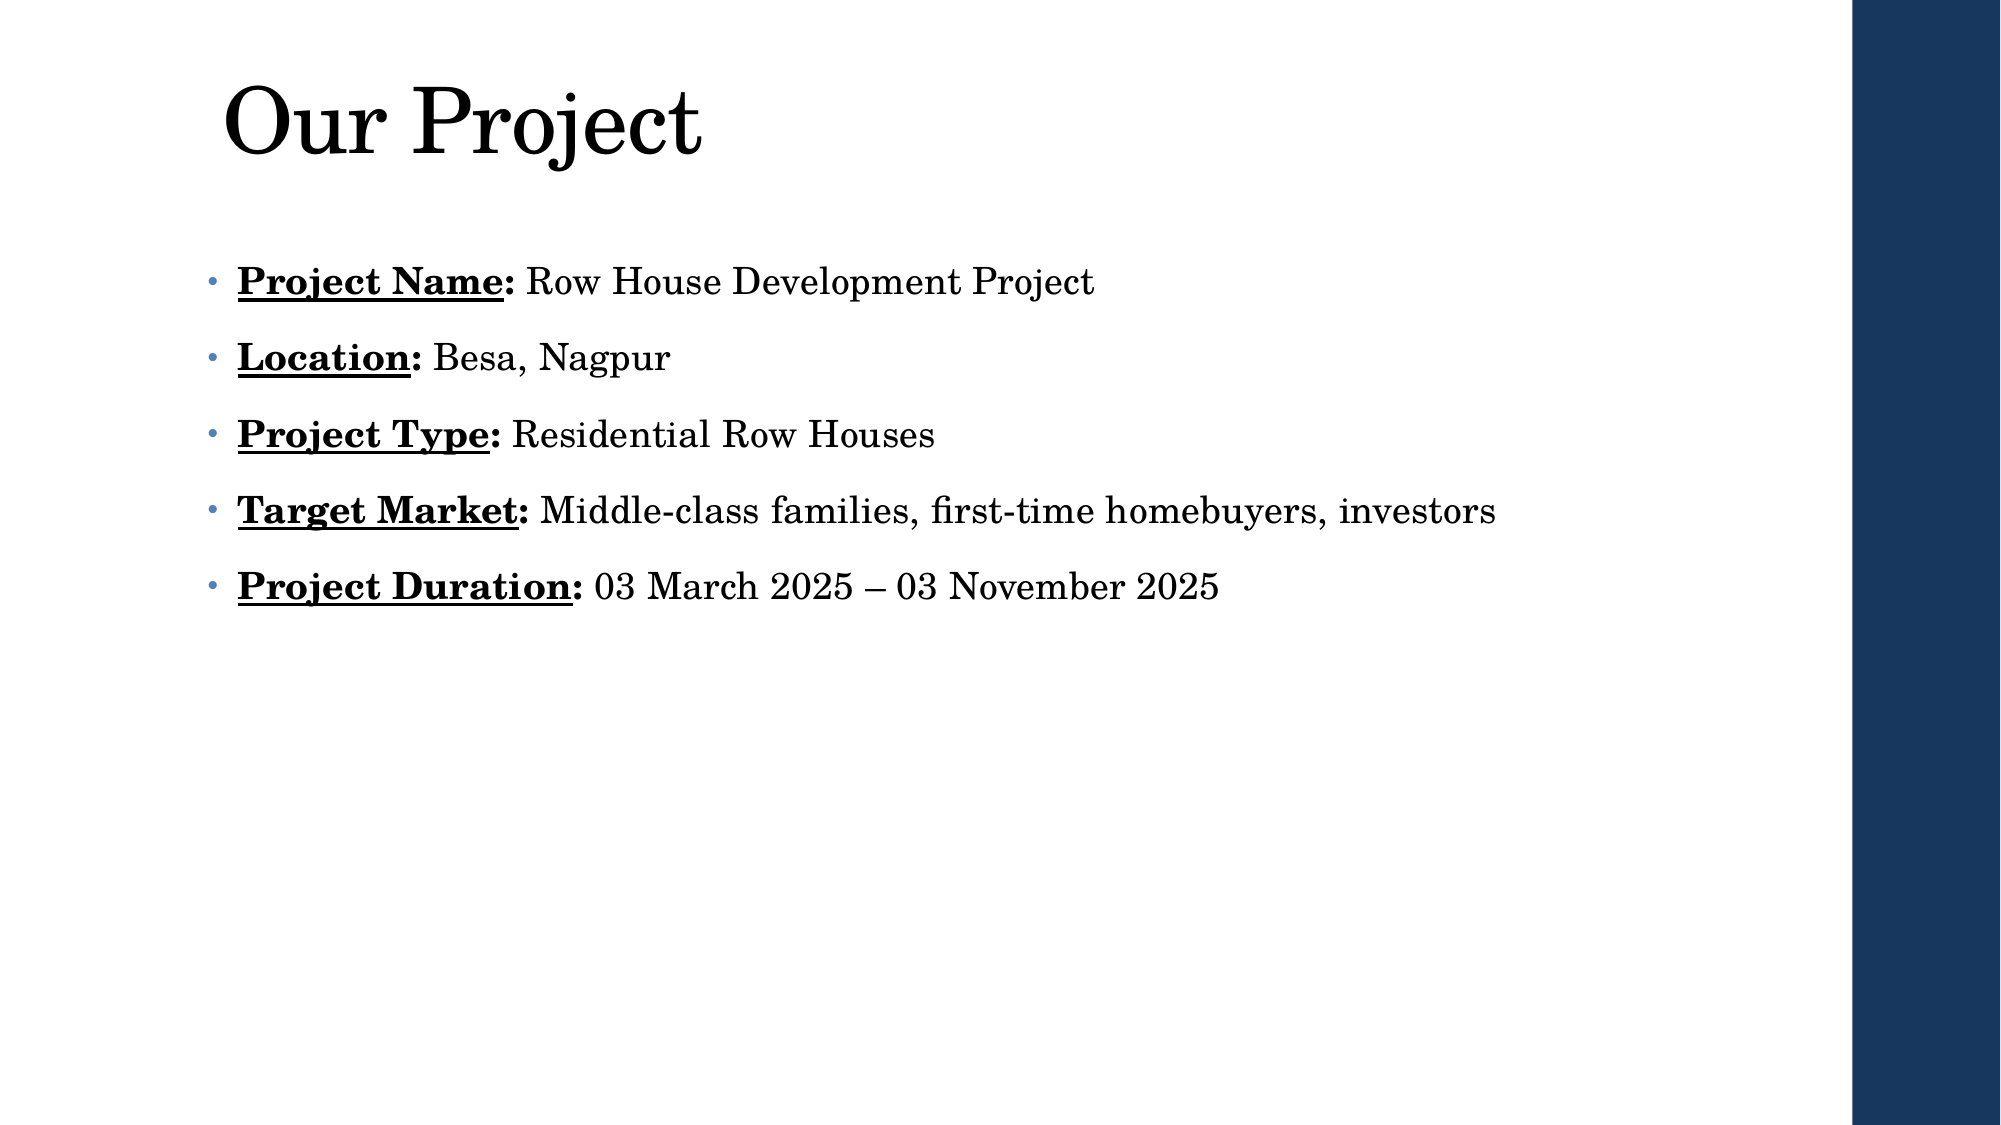

# Our Project
Project Name: Row House Development Project
Location: Besa, Nagpur
Project Type: Residential Row Houses
Target Market: Middle-class families, first-time homebuyers, investors
Project Duration: 03 March 2025 – 03 November 2025